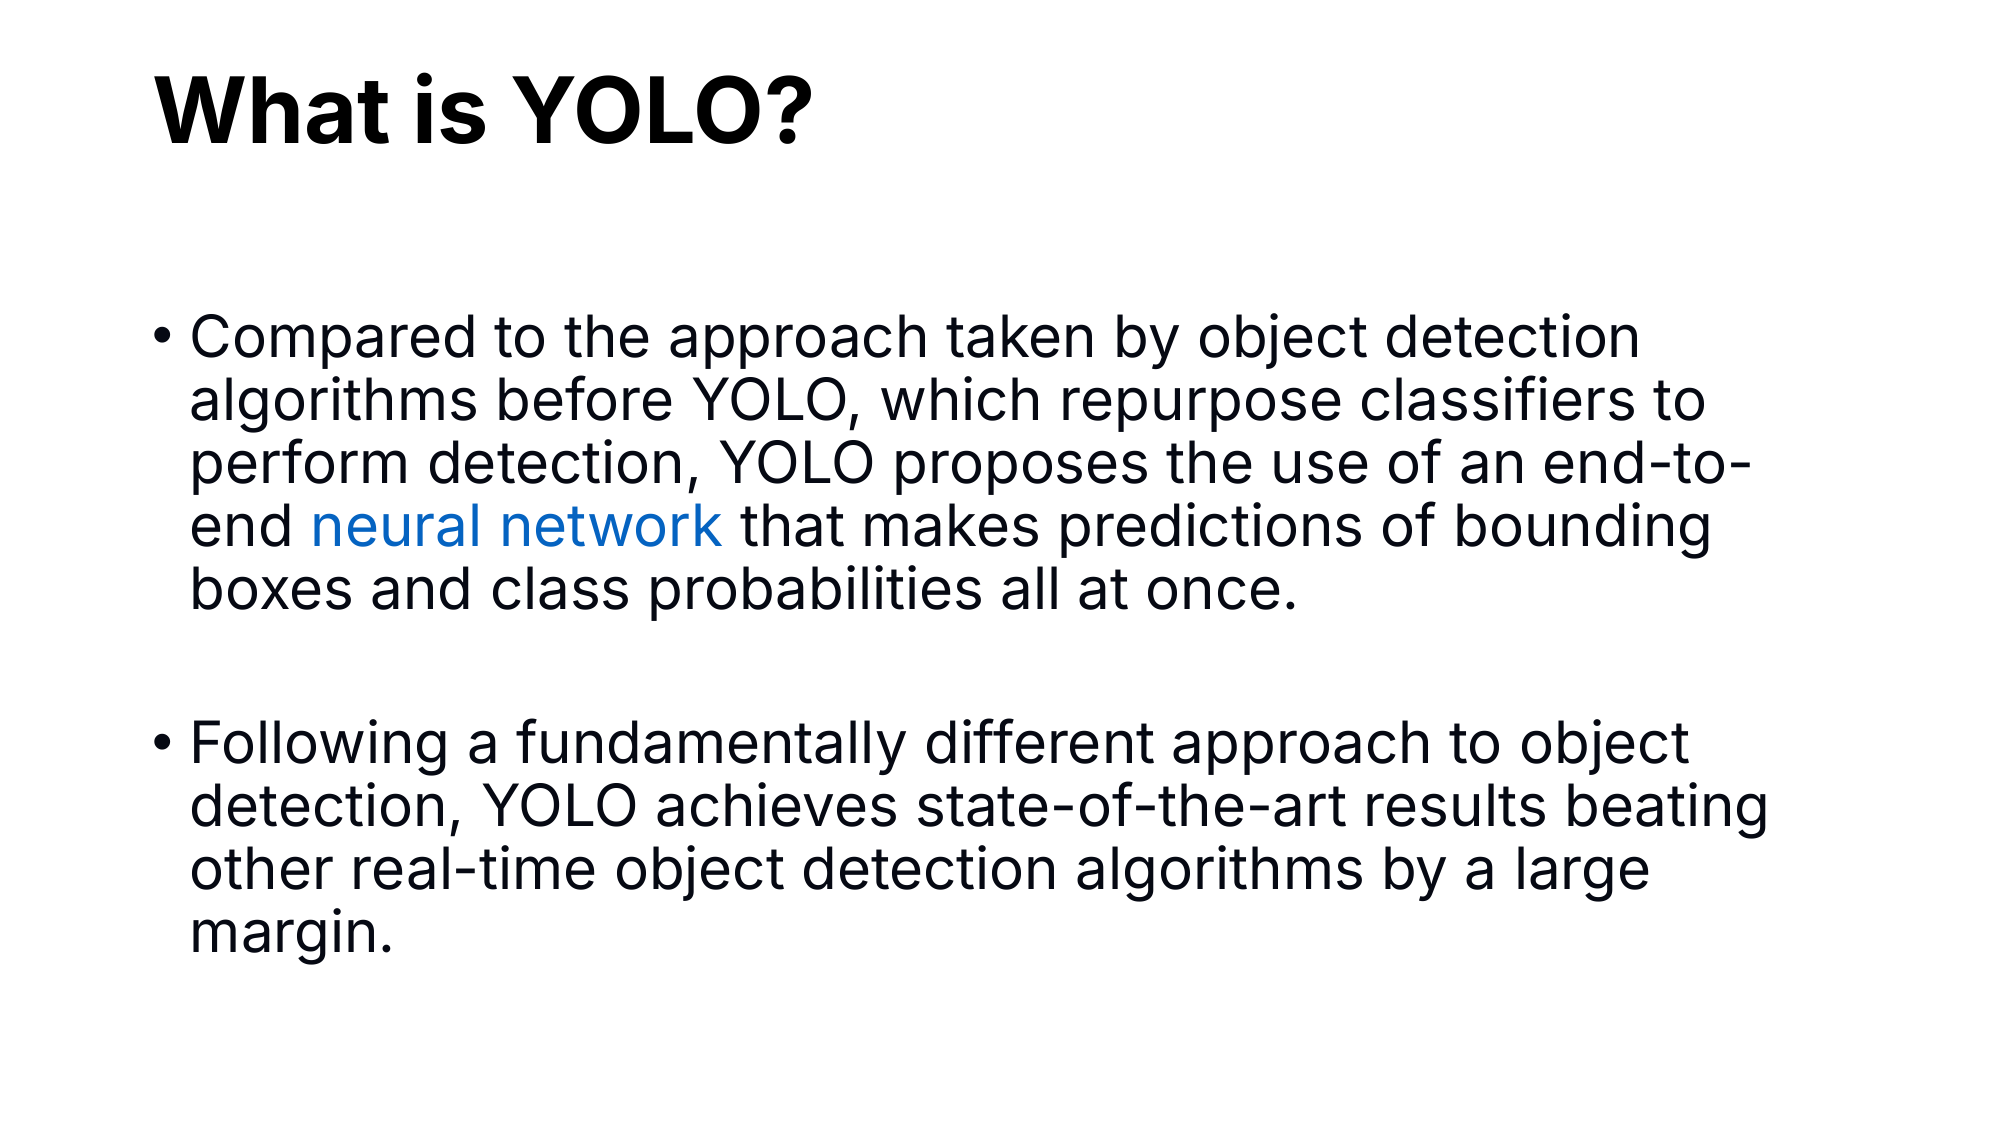

# What is YOLO?
Compared to the approach taken by object detection algorithms before YOLO, which repurpose classifiers to perform detection, YOLO proposes the use of an end-to-end neural network that makes predictions of bounding boxes and class probabilities all at once.
Following a fundamentally different approach to object detection, YOLO achieves state-of-the-art results beating other real-time object detection algorithms by a large margin.